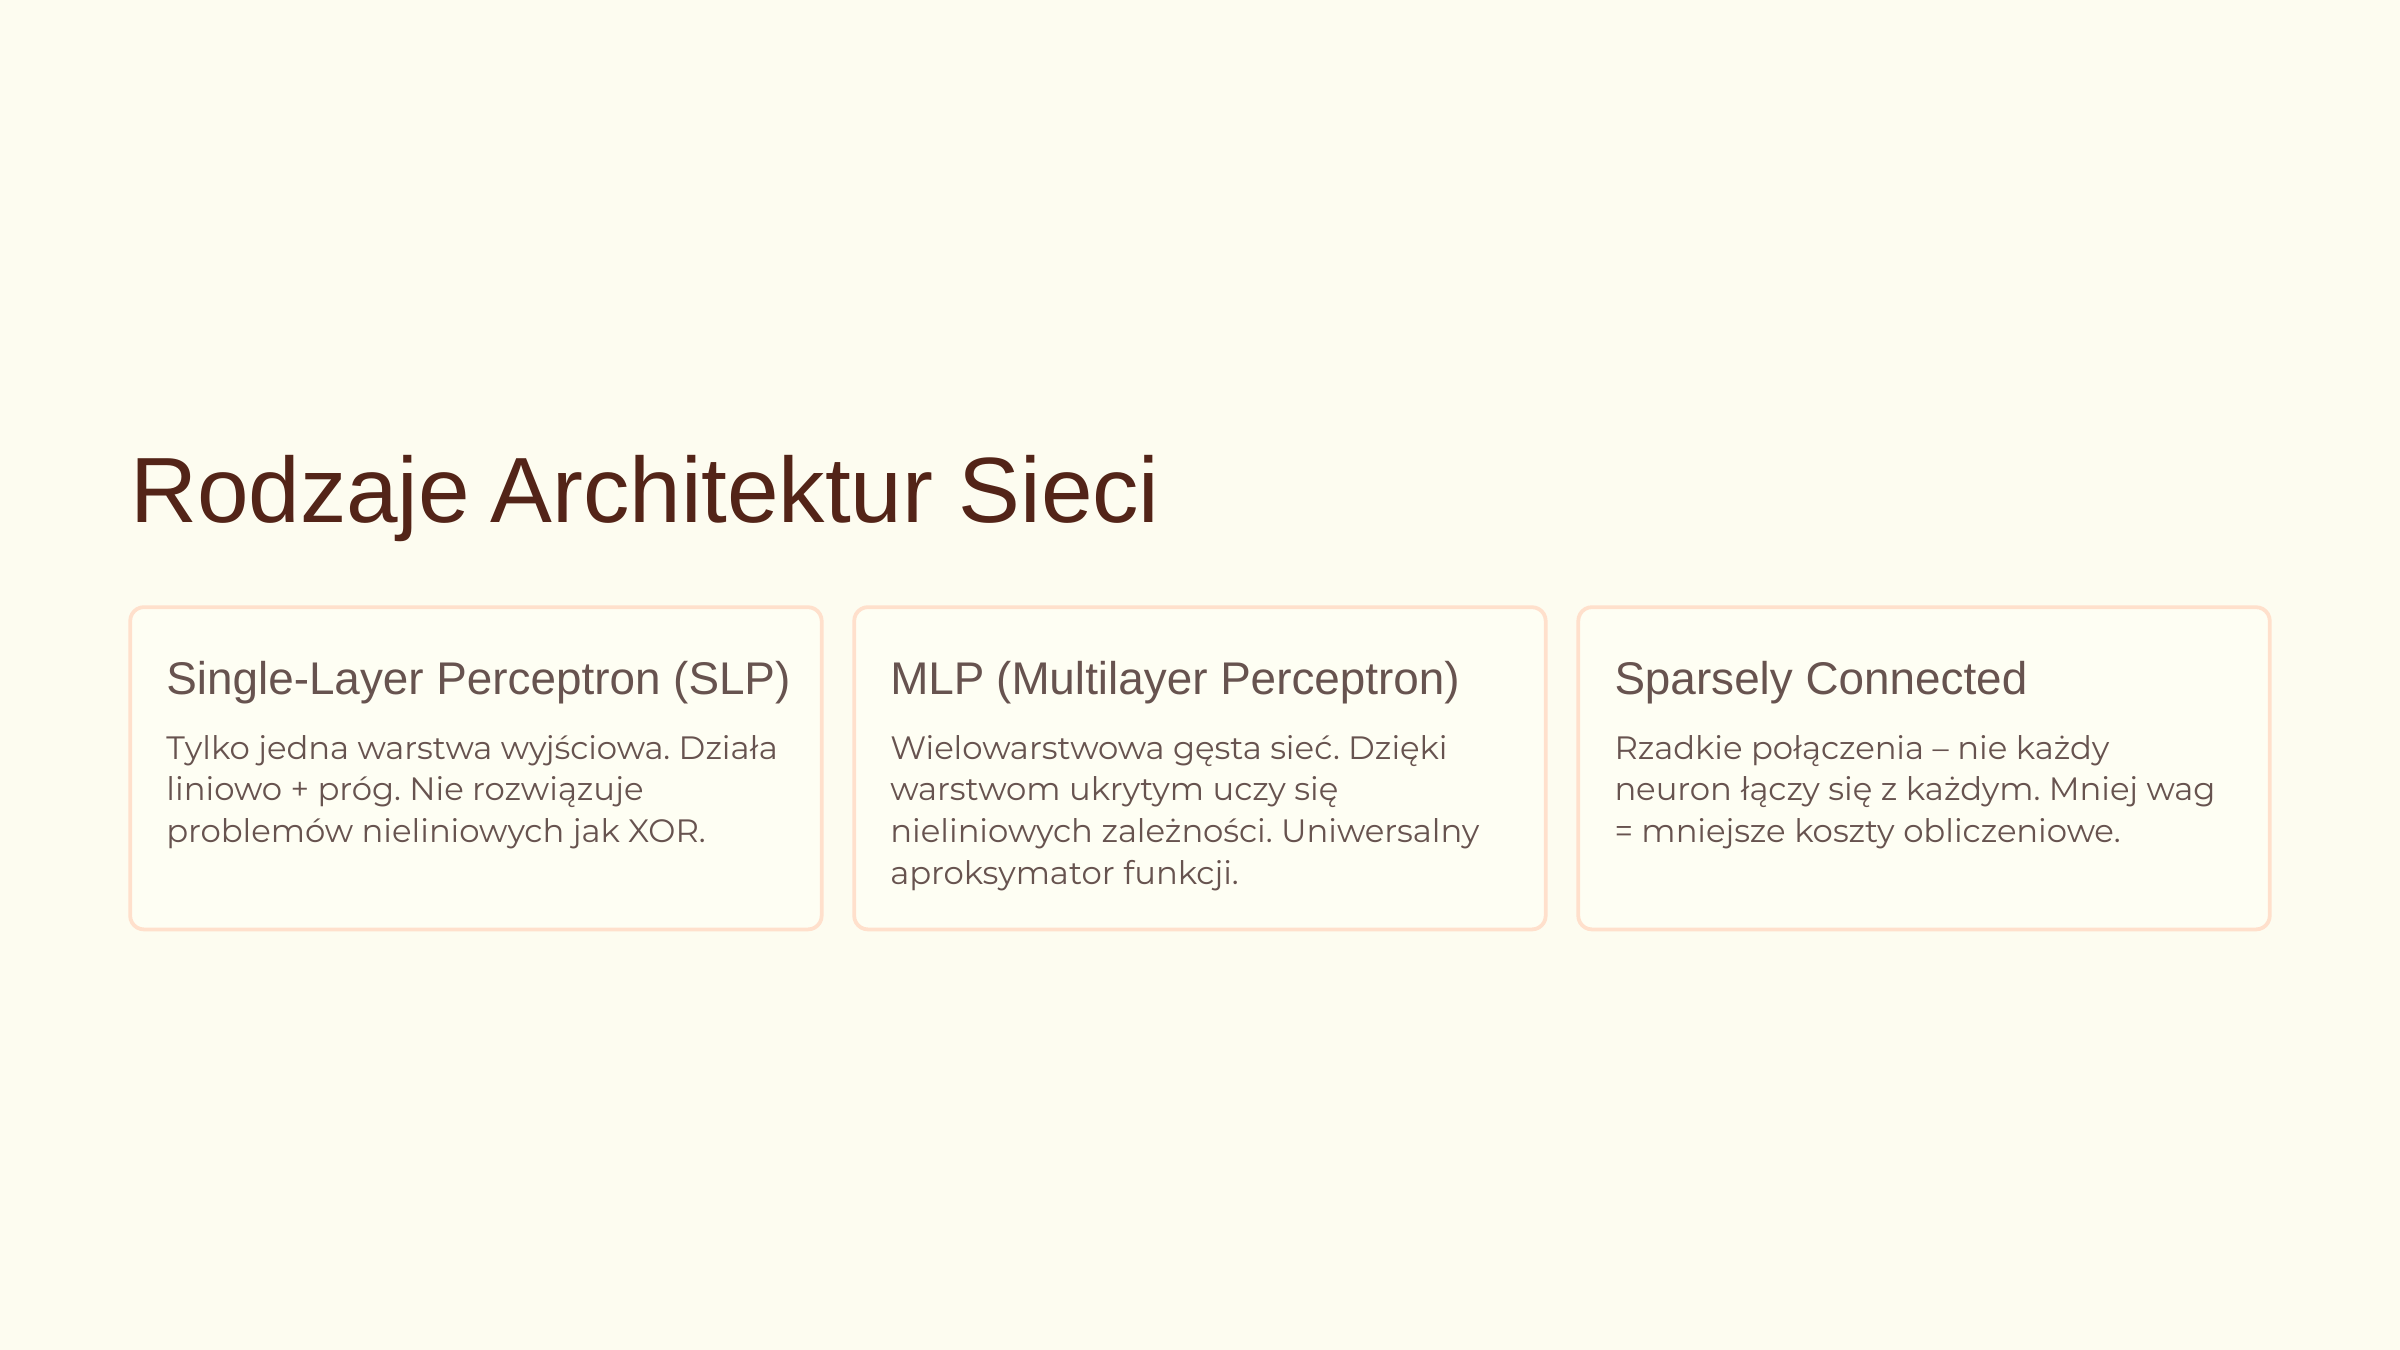

Rodzaje Architektur Sieci

Single-Layer Perceptron (SLP)
MLP (Multilayer Perceptron)
Sparsely Connected
Tylko jedna warstwa wyjściowa. Działa liniowo + próg. Nie rozwiązuje problemów nieliniowych jak XOR.
Wielowarstwowa gęsta sieć. Dzięki warstwom ukrytym uczy się nieliniowych zależności. Uniwersalny aproksymator funkcji.
Rzadkie połączenia – nie każdy neuron łączy się z każdym. Mniej wag = mniejsze koszty obliczeniowe.